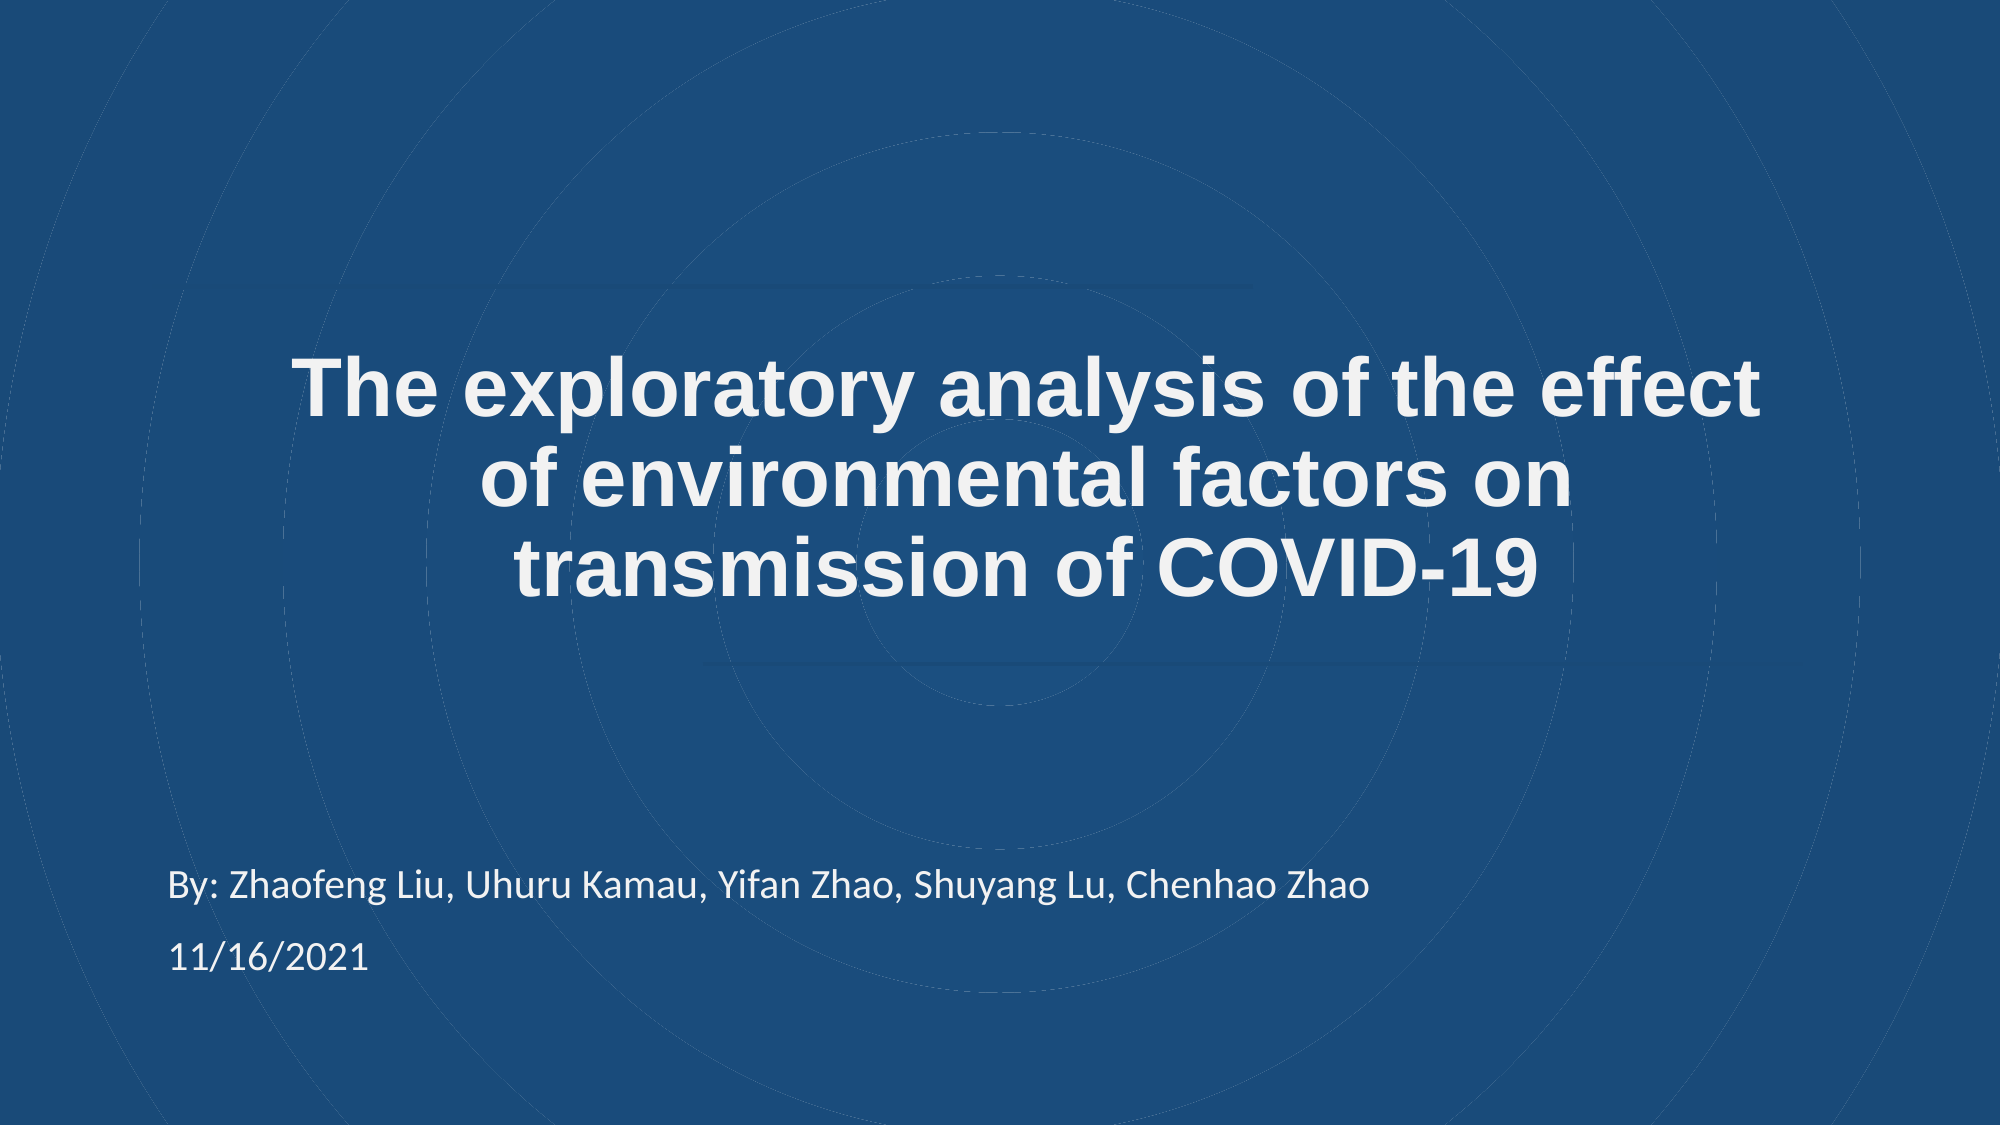

The exploratory analysis of the effect of environmental factors on transmission of COVID-19
By: Zhaofeng Liu, Uhuru Kamau, Yifan Zhao, Shuyang Lu, Chenhao Zhao
11/16/2021